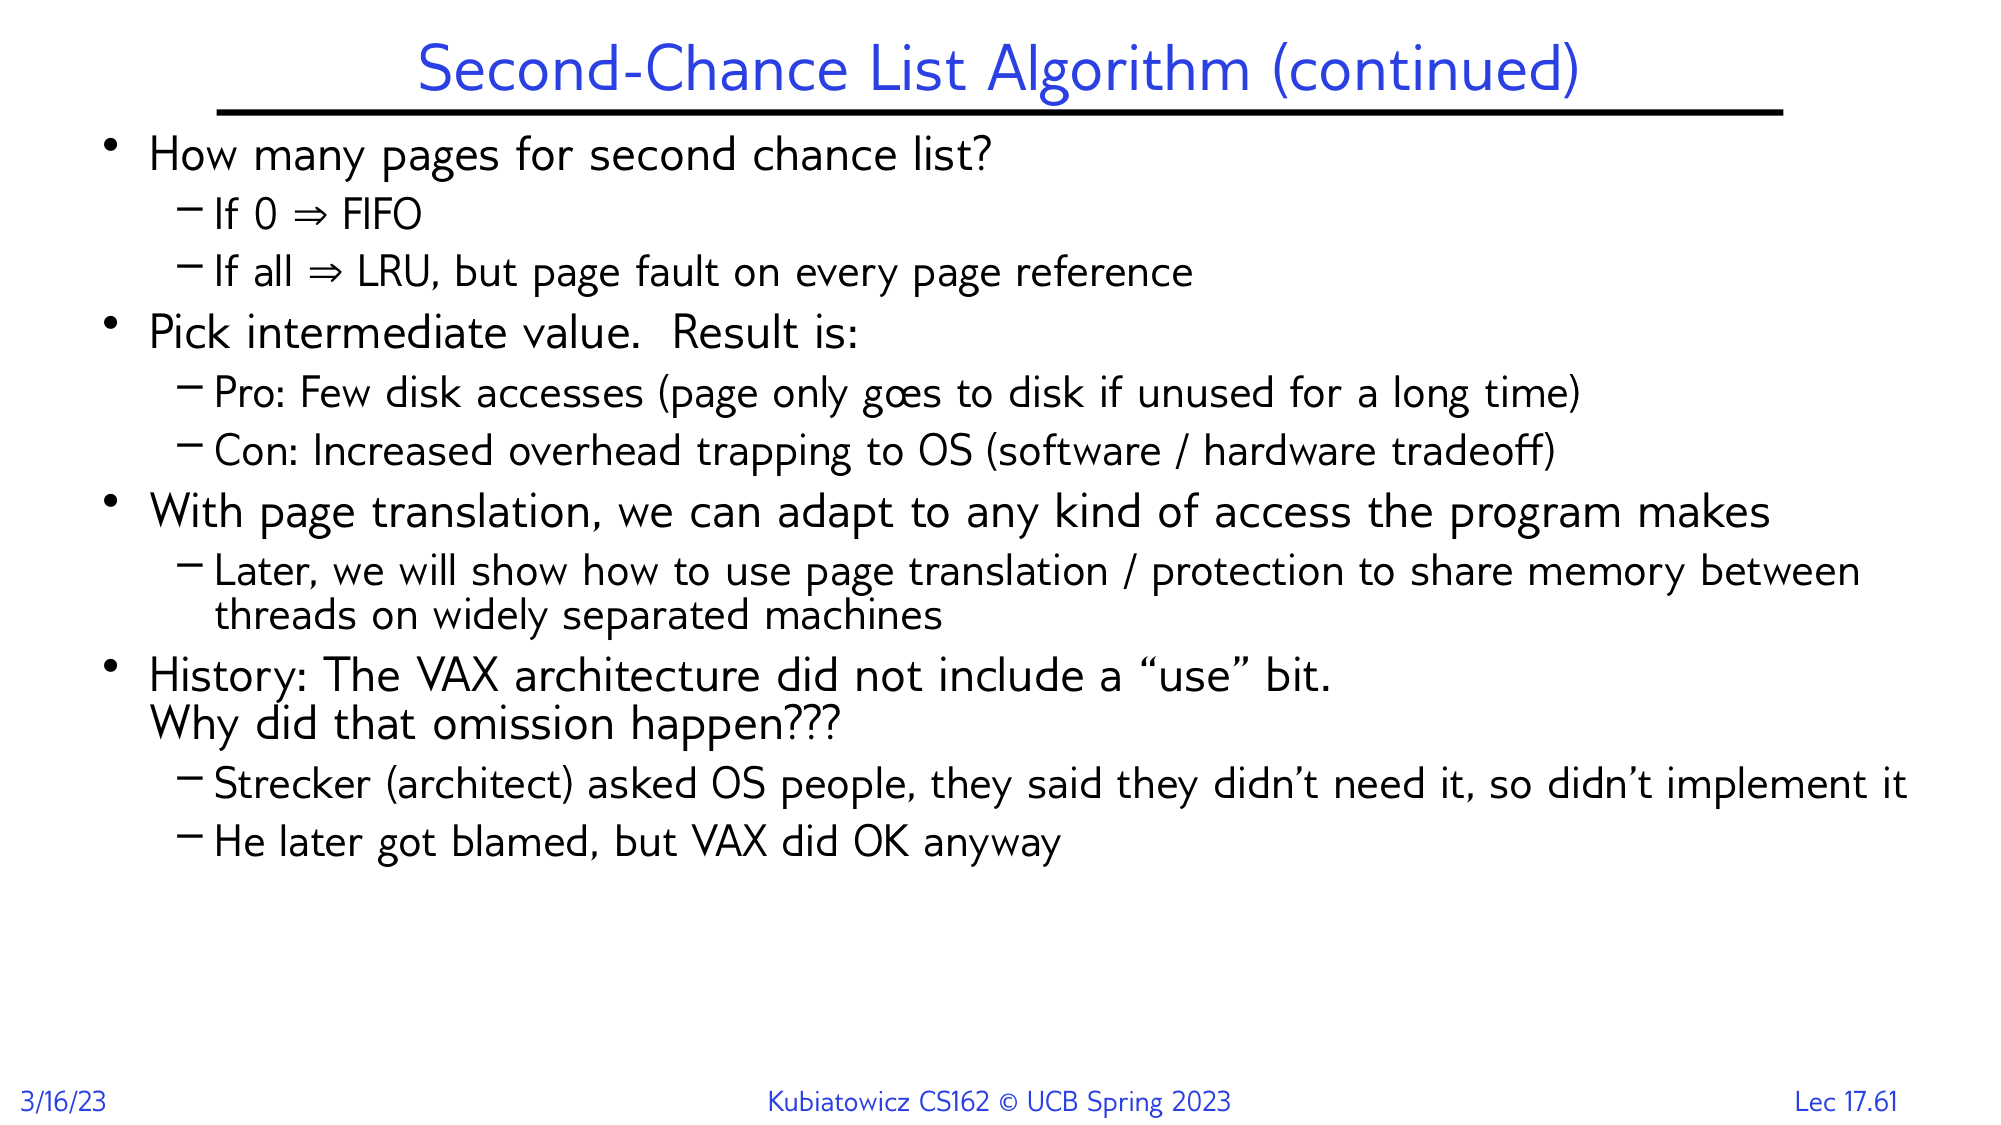

# Second-Chance List Algorithm (continued)
How many pages for second chance list?
If 0 ⇒ FIFO
If all ⇒ LRU, but page fault on every page reference
Pick intermediate value.  Result is:
Pro: Few disk accesses (page only goes to disk if unused for a long time)
Con: Increased overhead trapping to OS (software / hardware tradeoff)
With page translation, we can adapt to any kind of access the program makes
Later, we will show how to use page translation / protection to share memory between threads on widely separated machines
History: The VAX architecture did not include a “use” bit.
Why did that omission happen???
Strecker (architect) asked OS people, they said they didn’t need it, so didn’t implement it
He later got blamed, but VAX did OK anyway